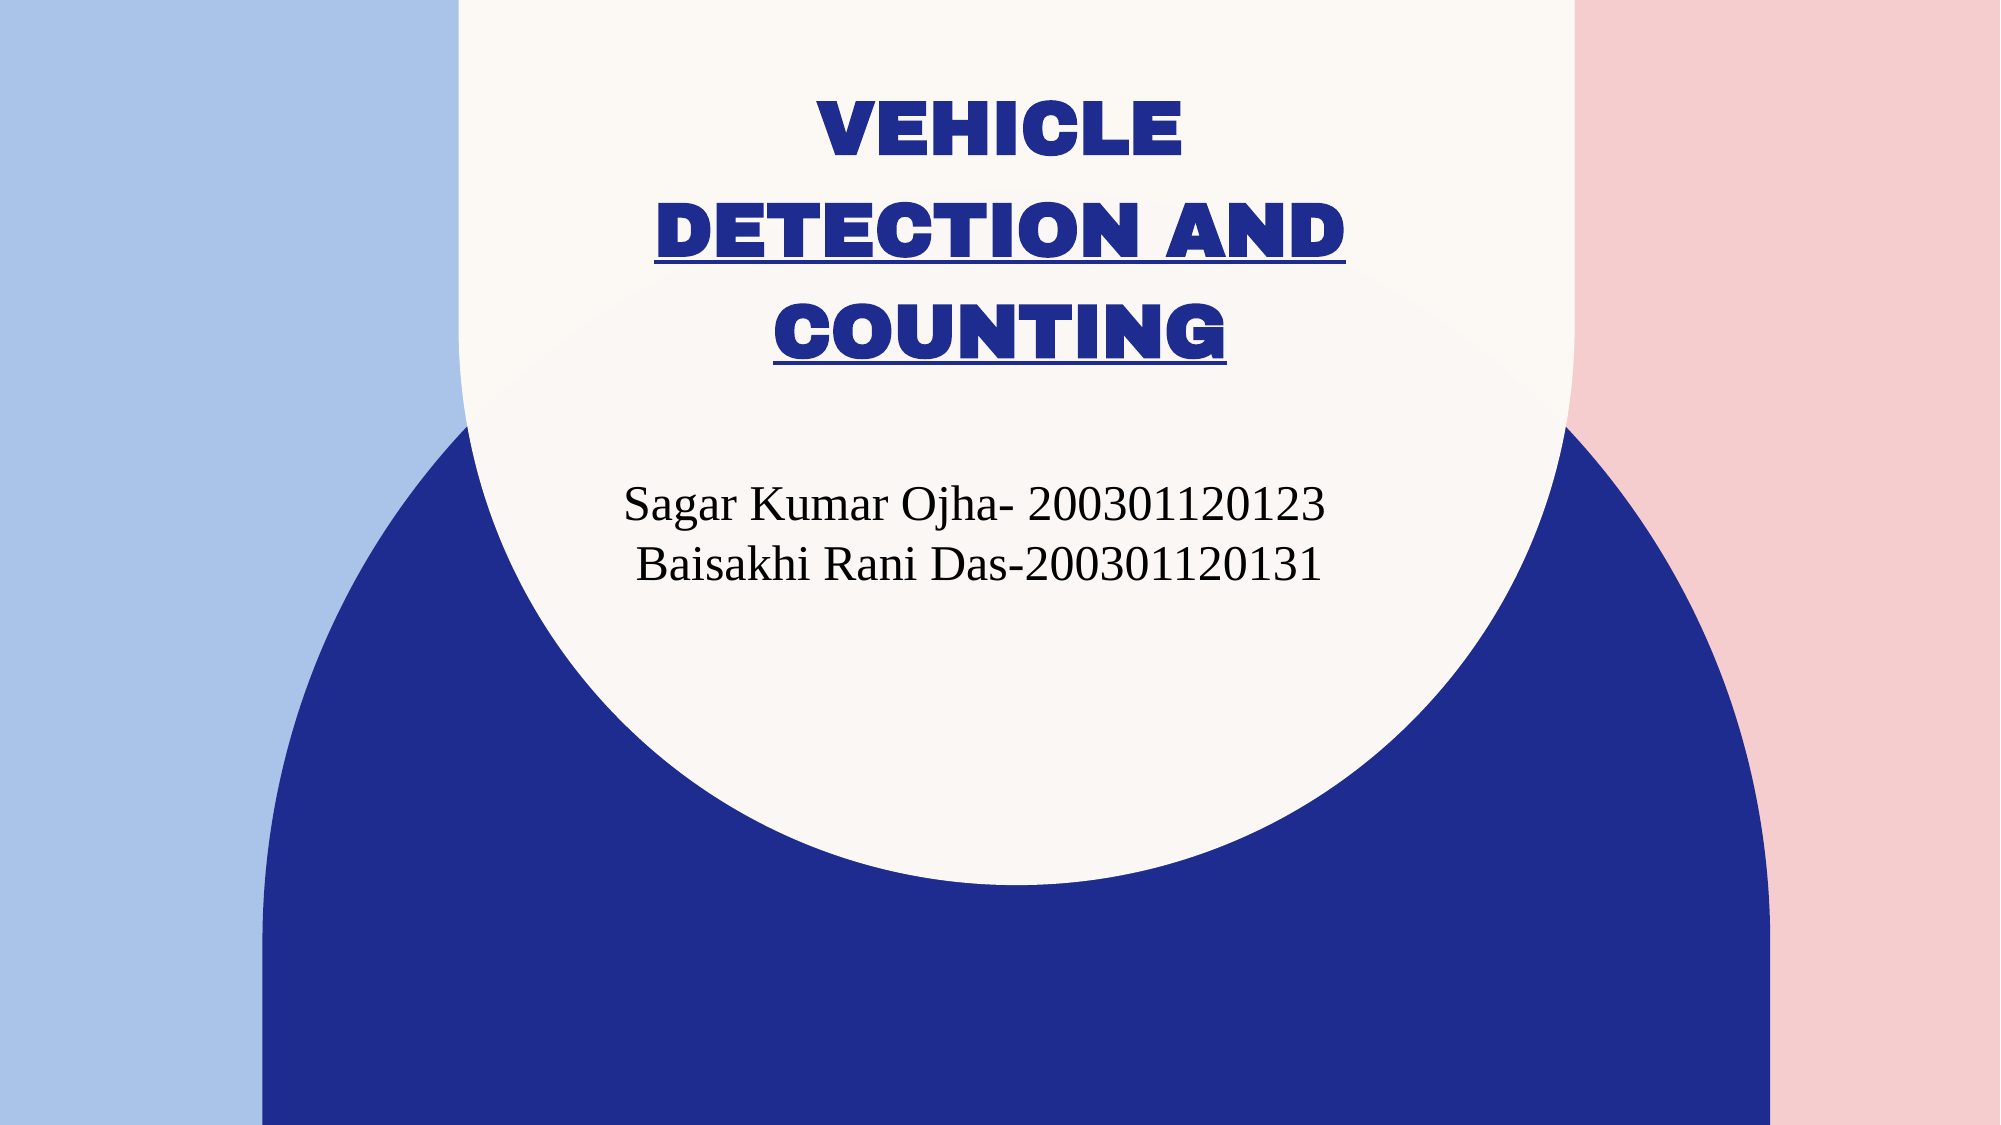

# Vehicle Detection and Counting
Sagar Kumar Ojha- 200301120123
 Baisakhi Rani Das-200301120131